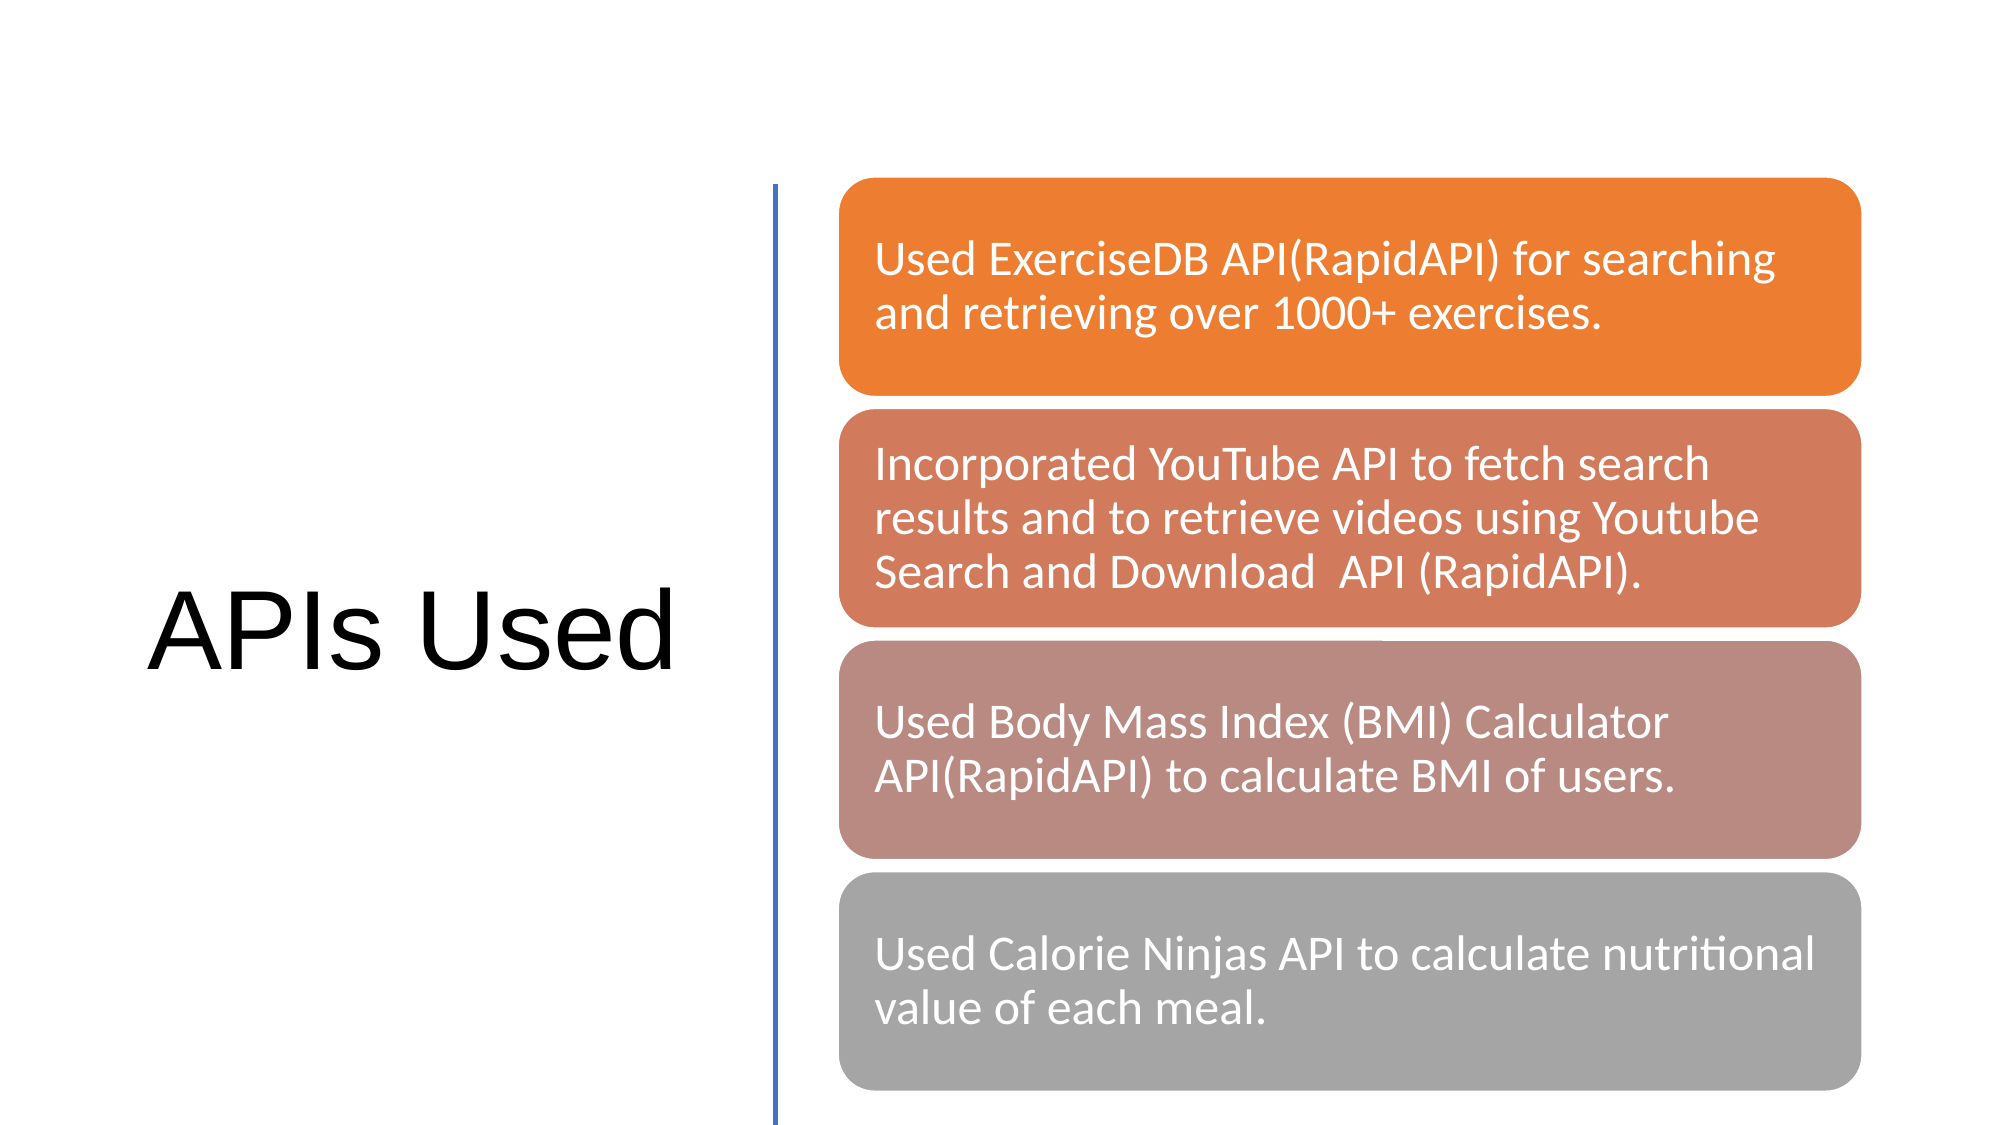

# APIs Used
Used ExerciseDB API(RapidAPI) for searching and retrieving over 1000+ exercises.
Incorporated YouTube API to fetch search results and to retrieve videos using Youtube Search and Download  API (RapidAPI).
Used Body Mass Index (BMI) Calculator API(RapidAPI) to calculate BMI of users.
Used Calorie Ninjas API to calculate nutritional value of each meal.